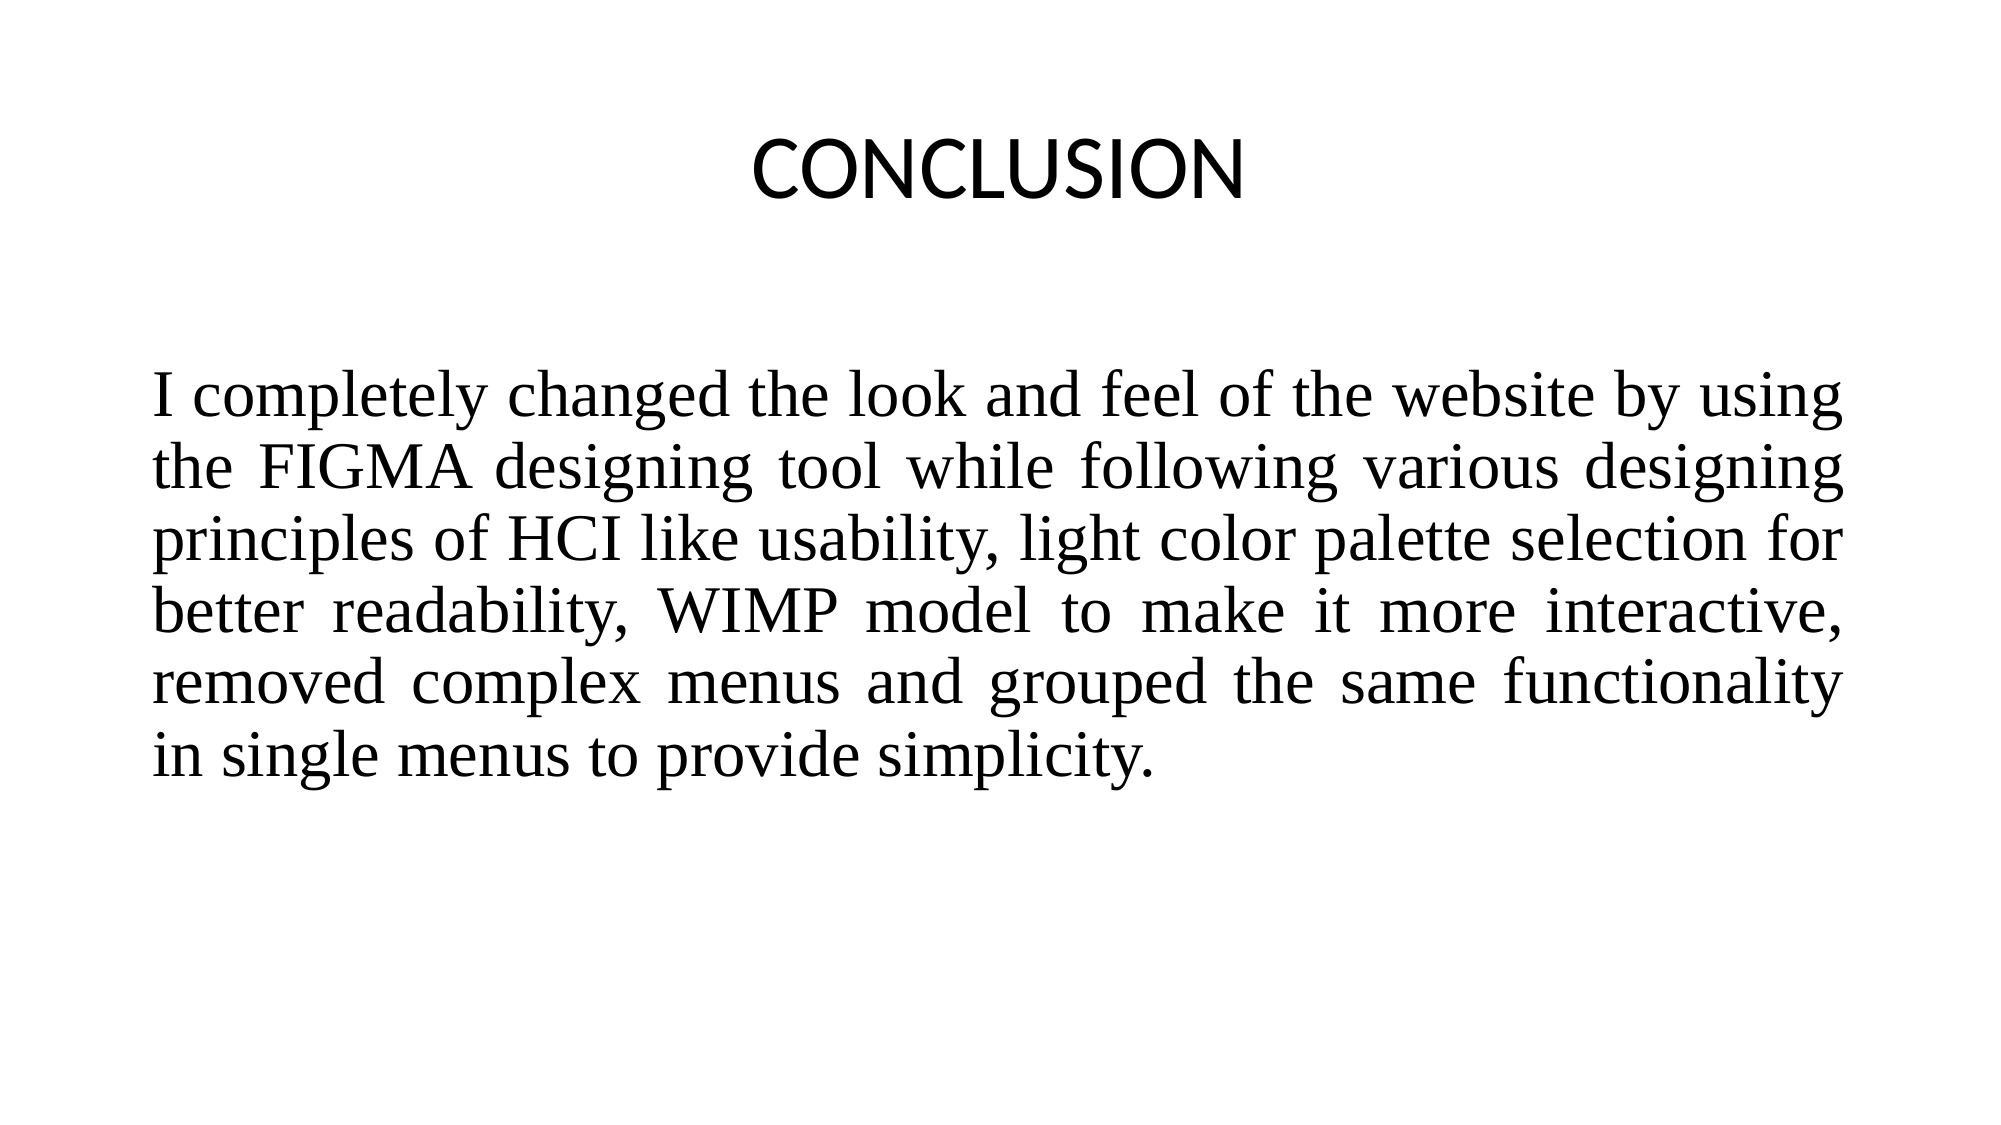

# CONCLUSION
I completely changed the look and feel of the website by using the FIGMA designing tool while following various designing principles of HCI like usability, light color palette selection for better readability, WIMP model to make it more interactive, removed complex menus and grouped the same functionality in single menus to provide simplicity.